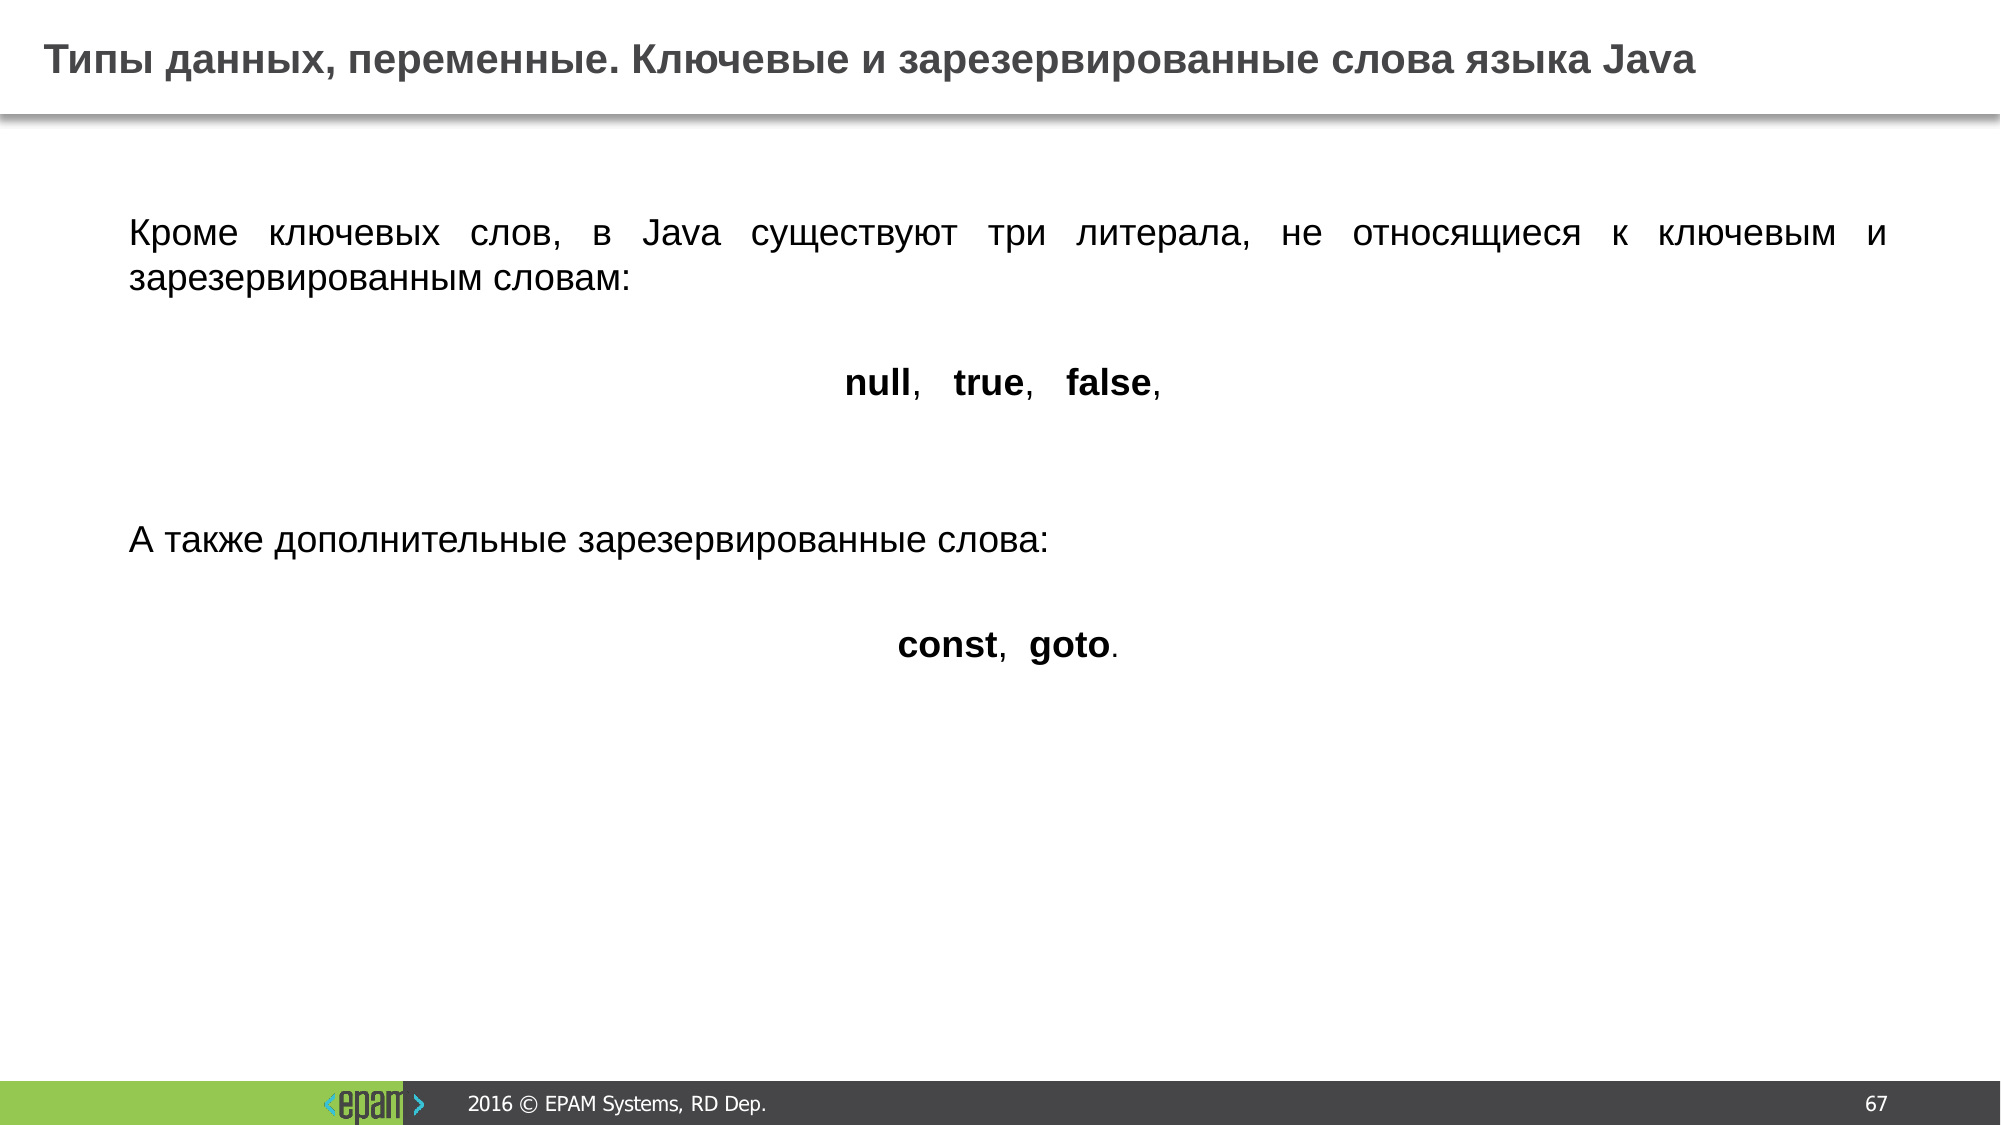

# Типы данных, переменные. Ключевые и зарезервированные слова языка Java
Кроме ключевых слов, в Java существуют три литерала, не относящиеся к ключевым и зарезервированным словам:

null,   true,   false,

А также дополнительные зарезервированные слова:

const,  goto.

2016 © EPAM Systems, RD Dep.
67